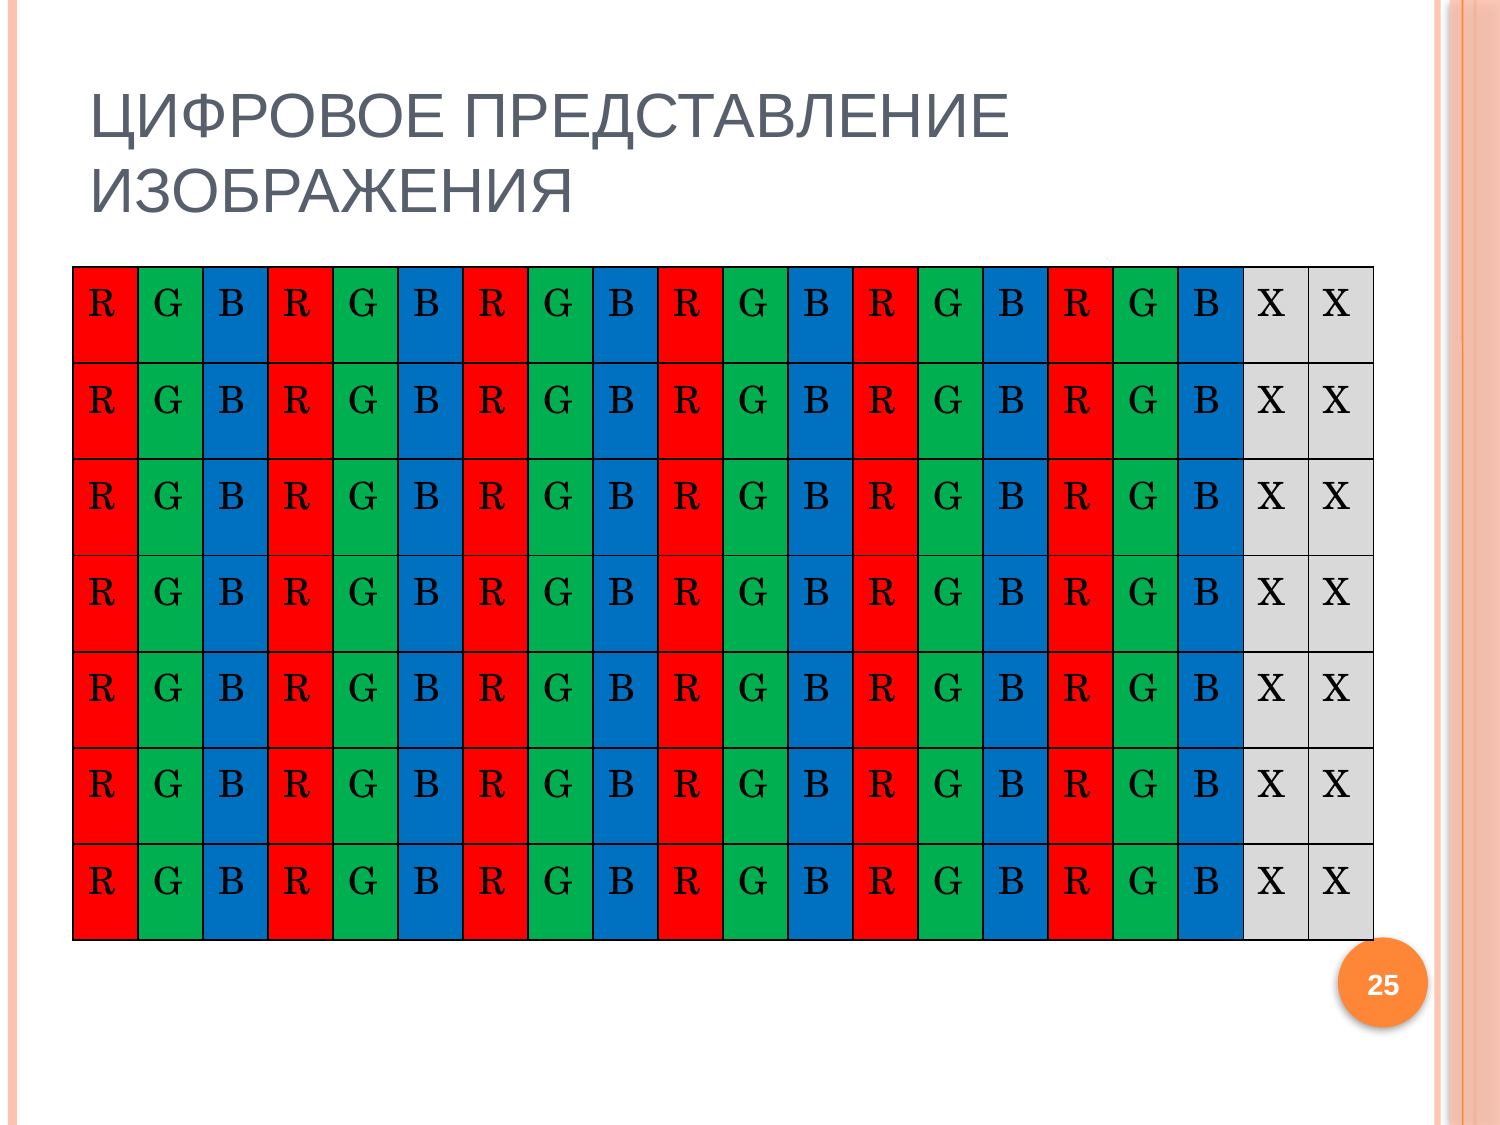

# Цифровое представление изображения

| R | G | B | R | G | B | R | G | B | R | G | B | R | G | B | R | G | B | X | X |
| --- | --- | --- | --- | --- | --- | --- | --- | --- | --- | --- | --- | --- | --- | --- | --- | --- | --- | --- | --- |
| R | G | B | R | G | B | R | G | B | R | G | B | R | G | B | R | G | B | X | X |
| R | G | B | R | G | B | R | G | B | R | G | B | R | G | B | R | G | B | X | X |
| R | G | B | R | G | B | R | G | B | R | G | B | R | G | B | R | G | B | X | X |
| R | G | B | R | G | B | R | G | B | R | G | B | R | G | B | R | G | B | X | X |
| R | G | B | R | G | B | R | G | B | R | G | B | R | G | B | R | G | B | X | X |
| R | G | B | R | G | B | R | G | B | R | G | B | R | G | B | R | G | B | X | X |
25